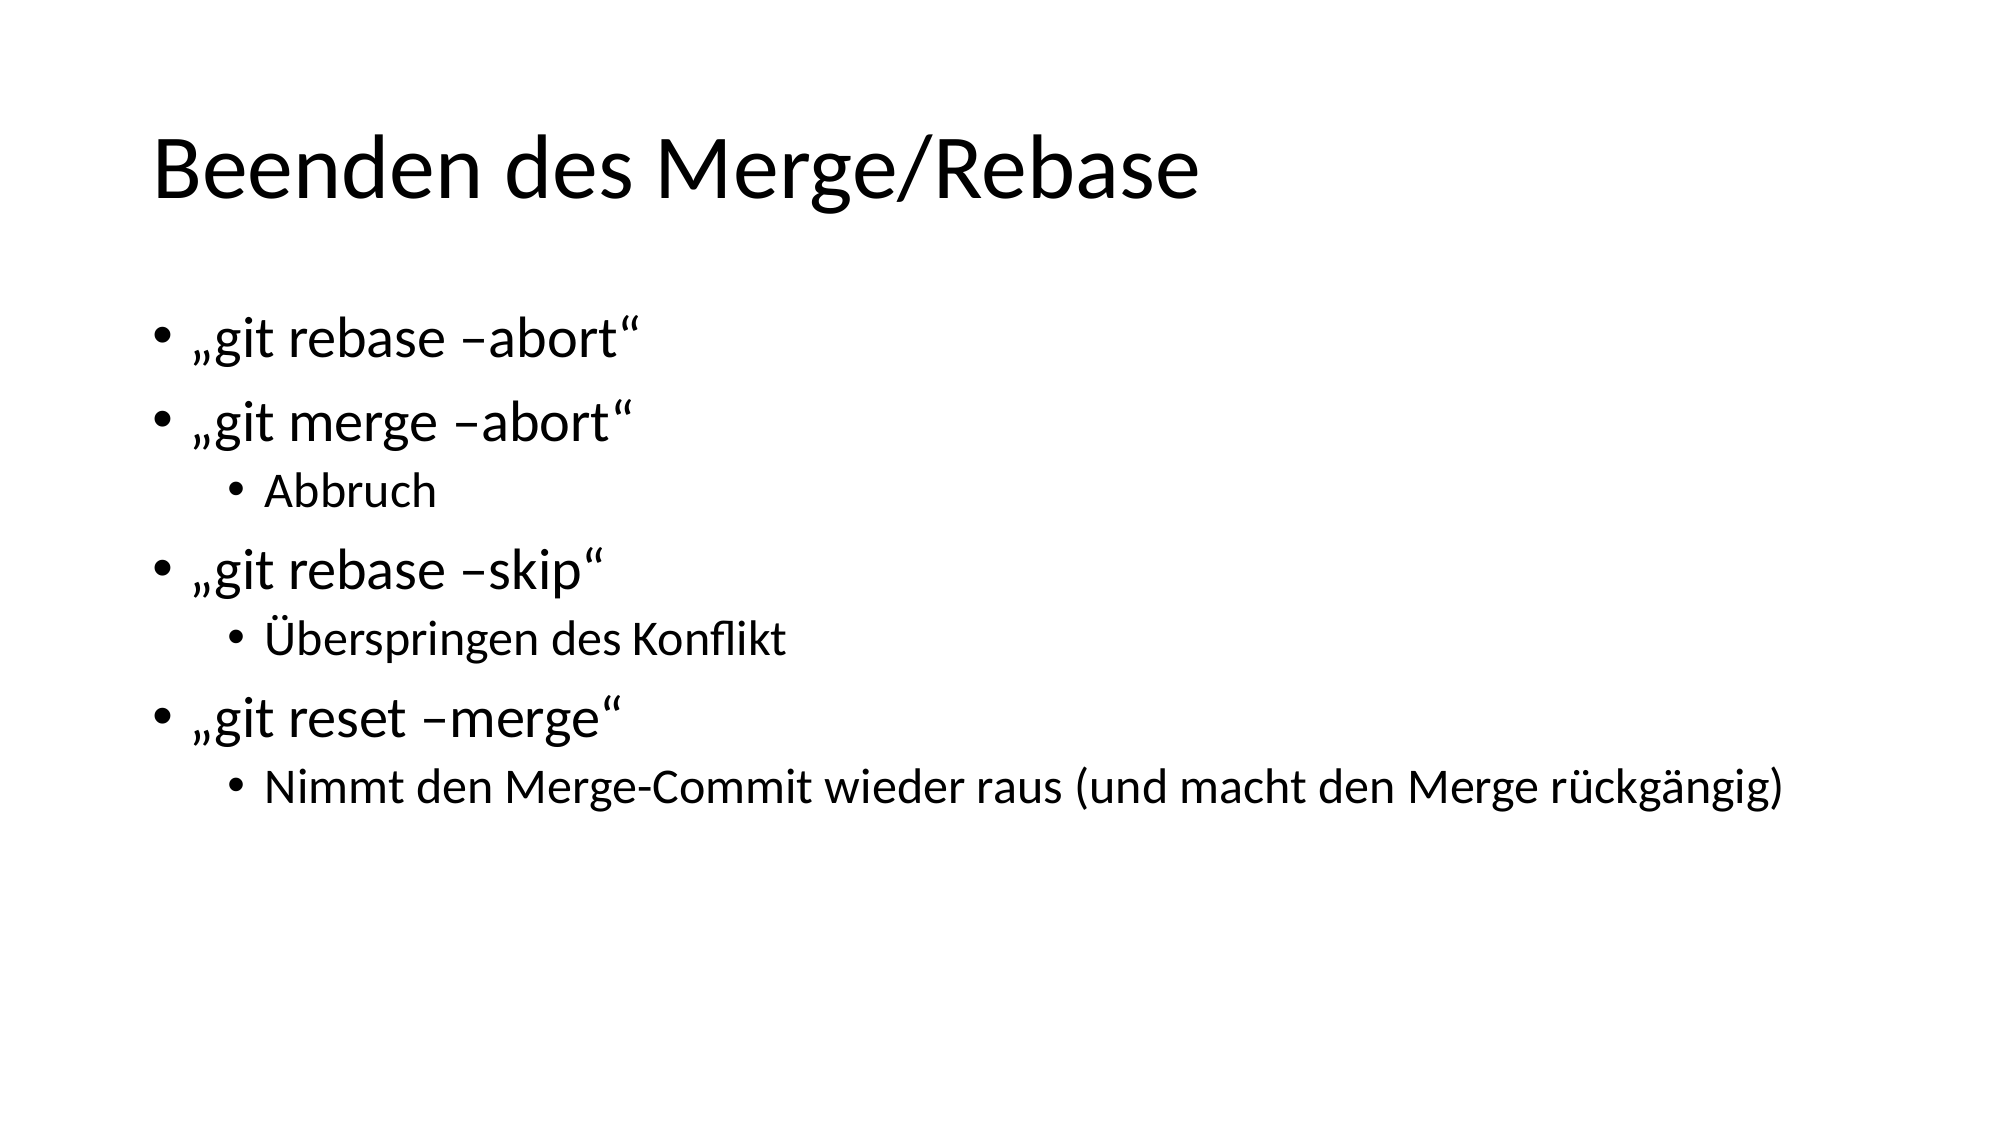

# Beenden des Merge/Rebase
„git rebase –abort“
„git merge –abort“
Abbruch
„git rebase –skip“
Überspringen des Konflikt
„git reset –merge“
Nimmt den Merge-Commit wieder raus (und macht den Merge rückgängig)